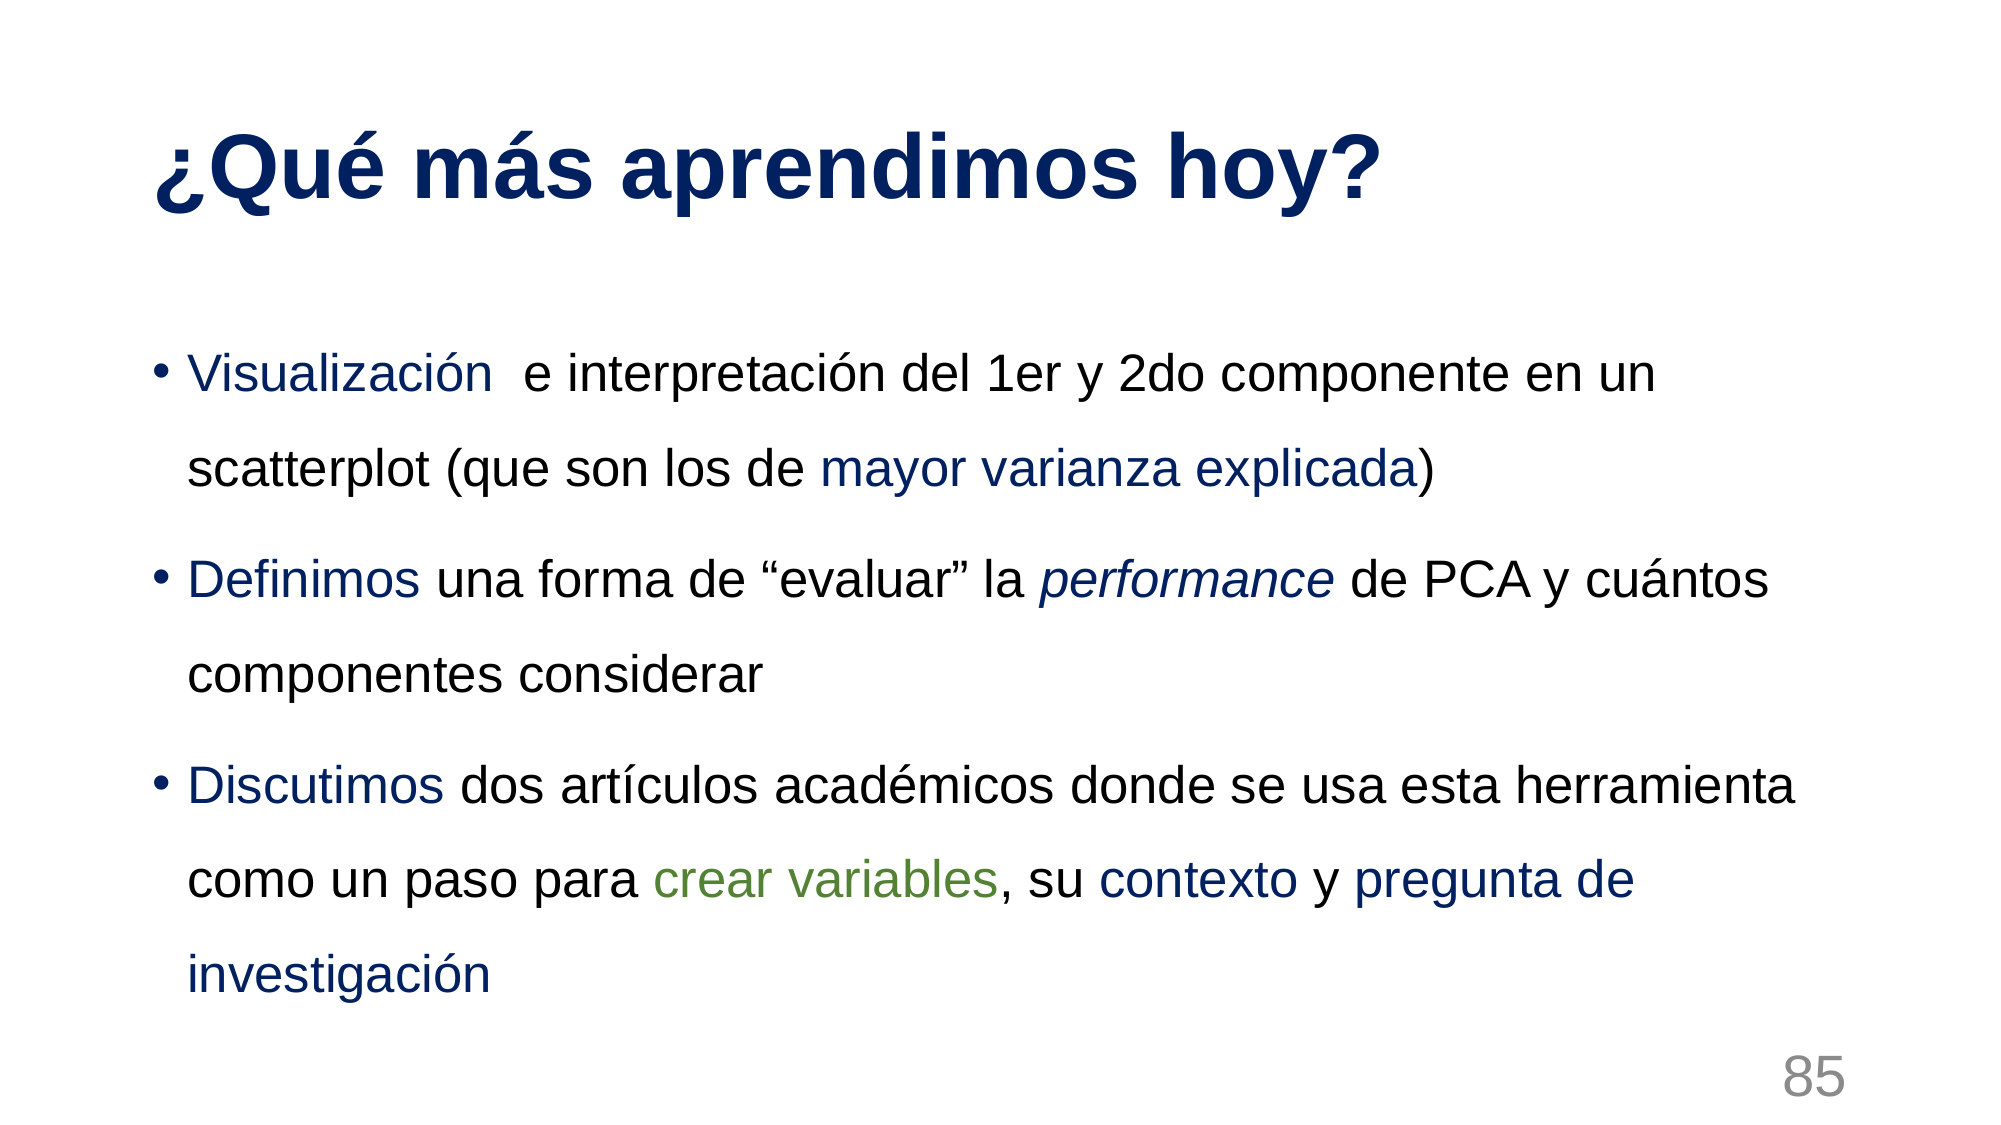

# ¿Qué más aprendimos hoy?
Visualización  e interpretación del 1er y 2do componente en un scatterplot (que son los de mayor varianza explicada)
Definimos una forma de “evaluar” la performance de PCA y cuántos componentes considerar
Discutimos dos artículos académicos donde se usa esta herramienta como un paso para crear variables, su contexto y pregunta de investigación

85